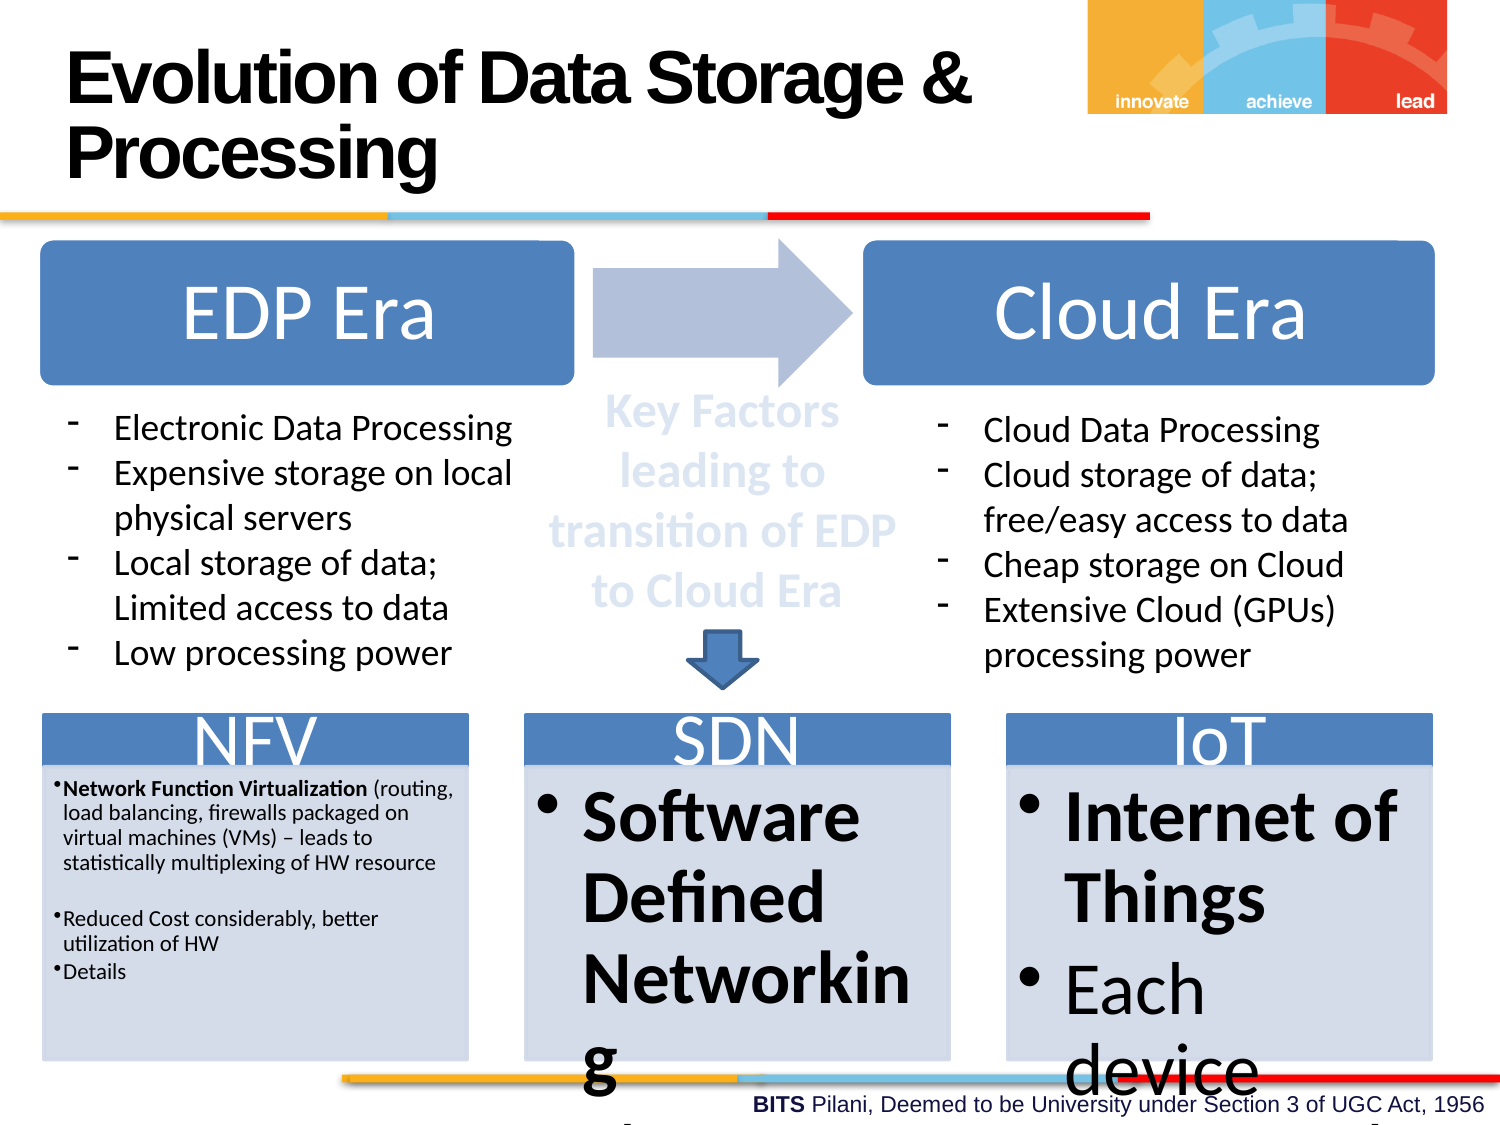

Evolution of Data Storage & Processing
EDP Era

Cloud Era
Key Factors leading to transition of EDP to Cloud Era
Electronic Data Processing
Expensive storage on local physical servers
Local storage of data; Limited access to data
Low processing power
Cloud Data Processing
Cloud storage of data; free/easy access to data
Cheap storage on Cloud
Extensive Cloud (GPUs) processing power

NFV
Network Function Virtualization (routing, load balancing, firewalls packaged on virtual machines (VMs) – leads to statistically multiplexing of HW resource

Reduced Cost considerably, better utilization of HW
Details
SDN
Software Defined Networking
The physical separation of the network control plane from the forwarding plane, and where a control plane controls several devices.
Proprietary Control plane separated from generic forwarding  plane – eliminates need of specialized HW -> further cost reduction
Details
IoT
Internet of Things
Each device connected to internet, collecting data, transferring data to Central Cloud based storage

Abundance of data, easily accessible  data